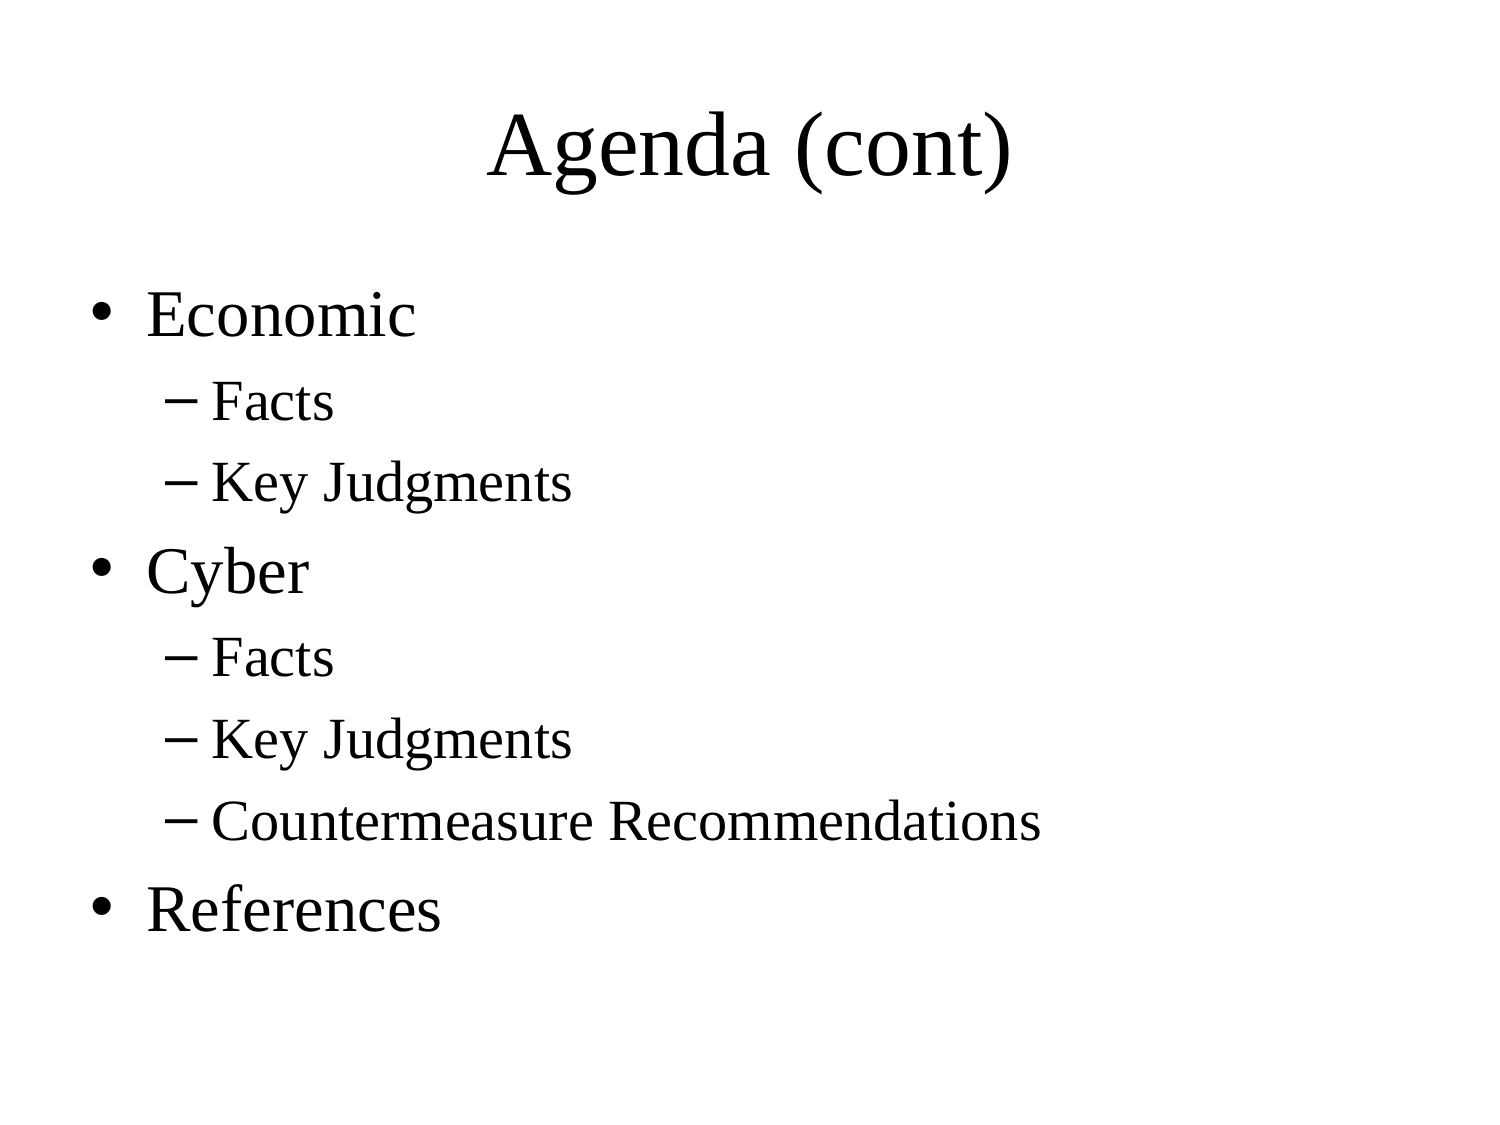

# Agenda (cont)
Economic
Facts
Key Judgments
Cyber
Facts
Key Judgments
Countermeasure Recommendations
References